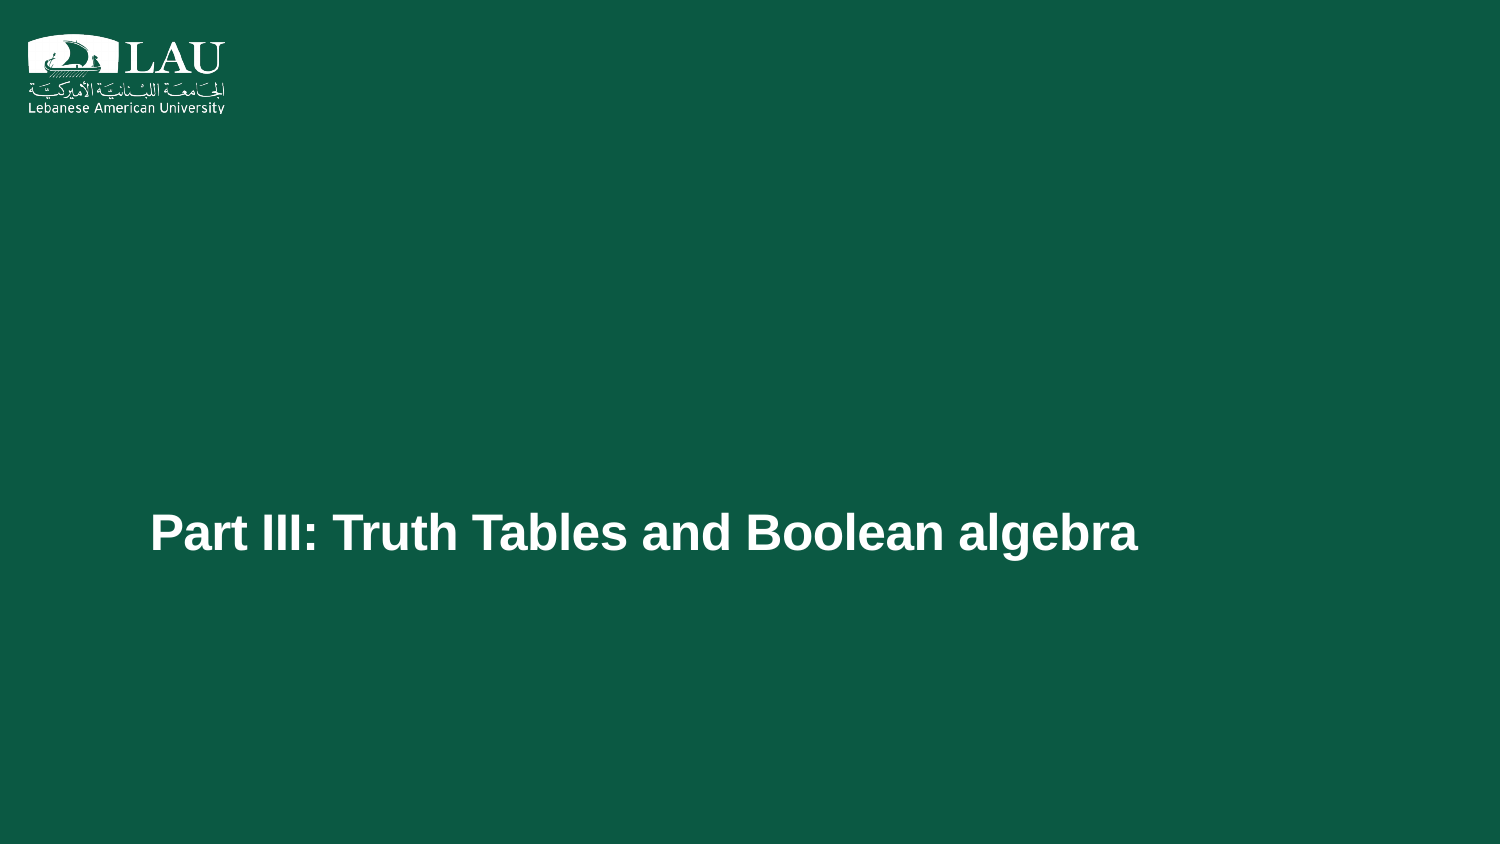

# Part III: Truth Tables and Boolean algebra